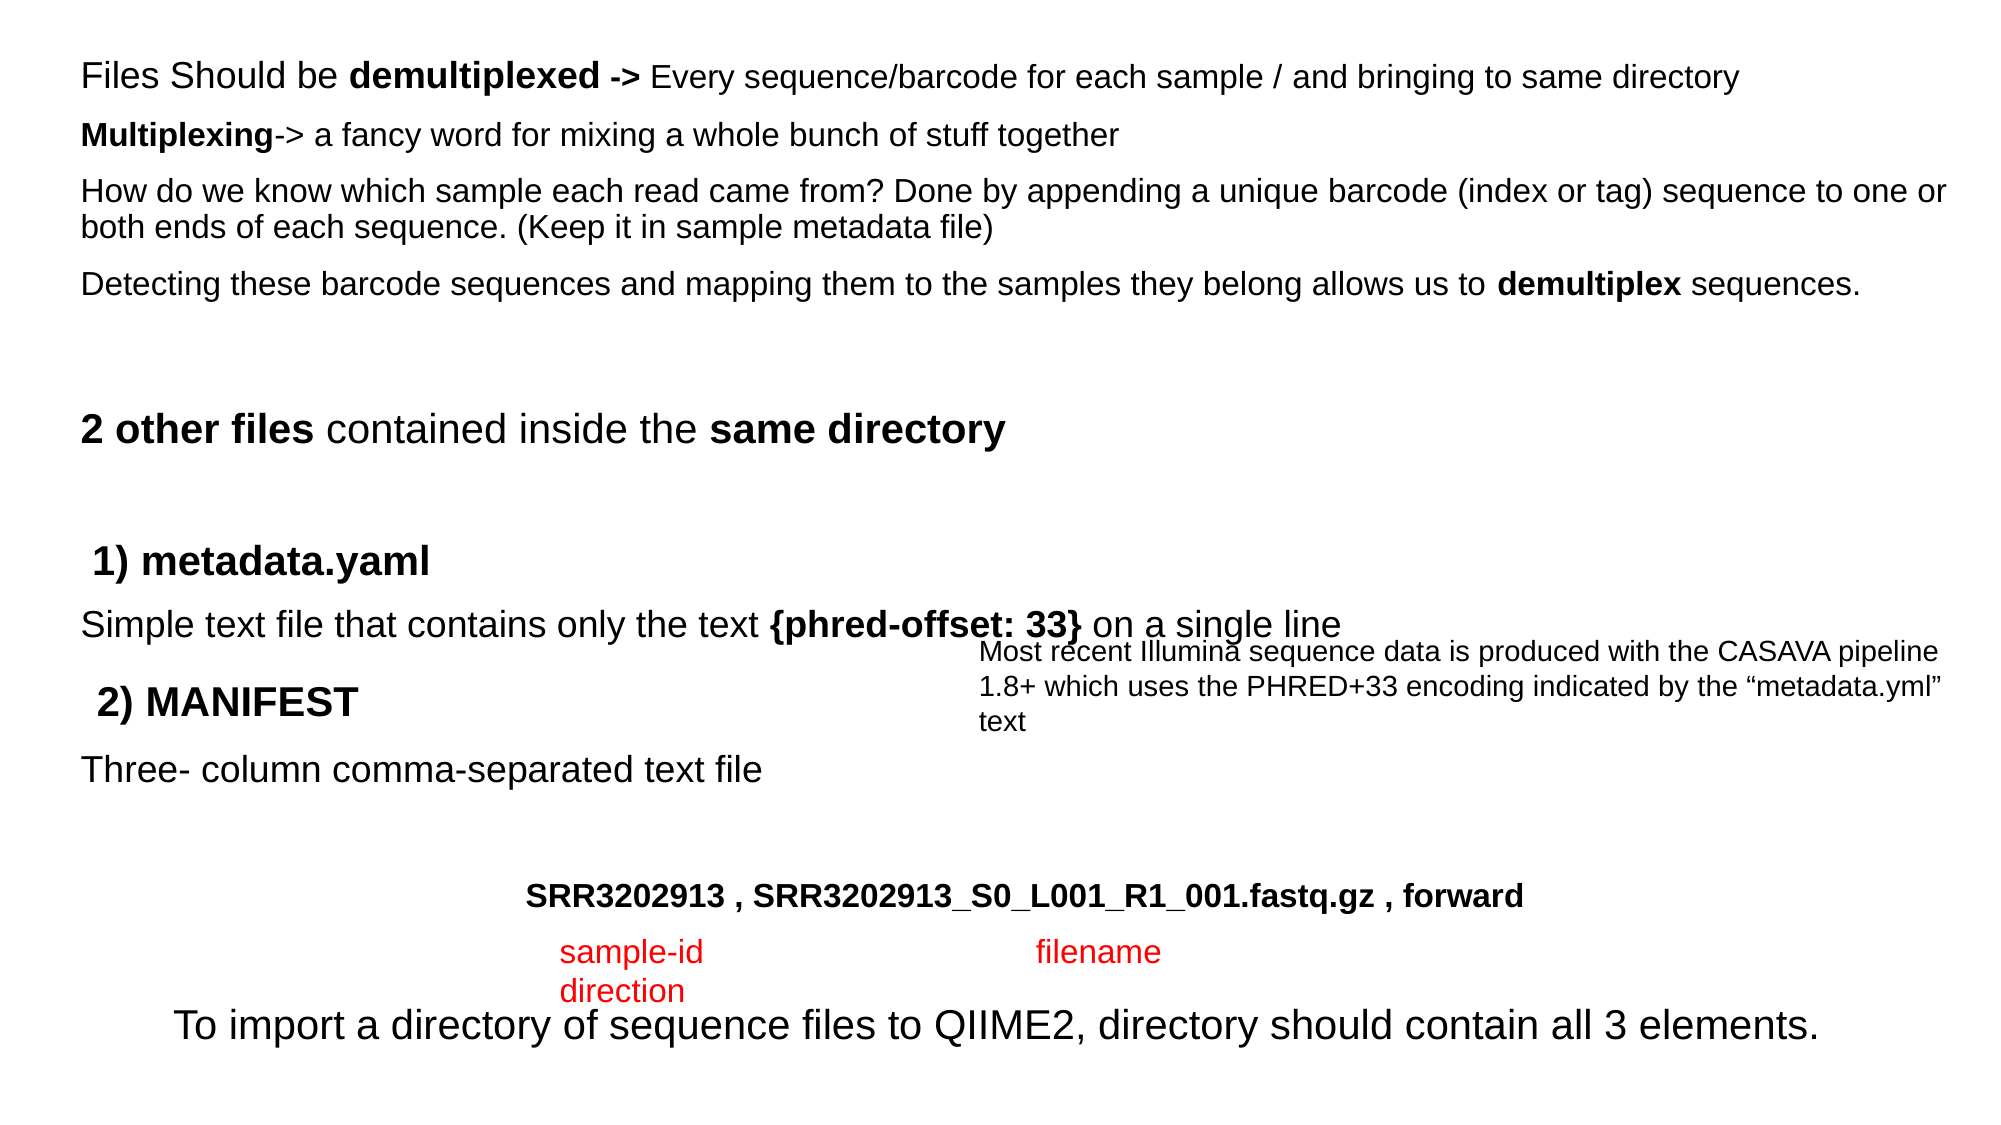

Files Should be demultiplexed -> Every sequence/barcode for each sample / and bringing to same directory
Multiplexing-> a fancy word for mixing a whole bunch of stuff together
How do we know which sample each read came from? Done by appending a unique barcode (index or tag) sequence to one or both ends of each sequence. (Keep it in sample metadata file)
Detecting these barcode sequences and mapping them to the samples they belong allows us to demultiplex sequences.

2 other files contained inside the same directory

 1) metadata.yaml
Simple text file that contains only the text {phred-offset: 33} on a single line
 2) MANIFEST
Three- column comma-separated text file

Most recent Illumina sequence data is produced with the CASAVA pipeline 1.8+ which uses the PHRED+33 encoding indicated by the “metadata.yml” text
SRR3202913 , SRR3202913_S0_L001_R1_001.fastq.gz , forward

sample-id                                    filename                                         direction

To import a directory of sequence files to QIIME2, directory should contain all 3 elements.